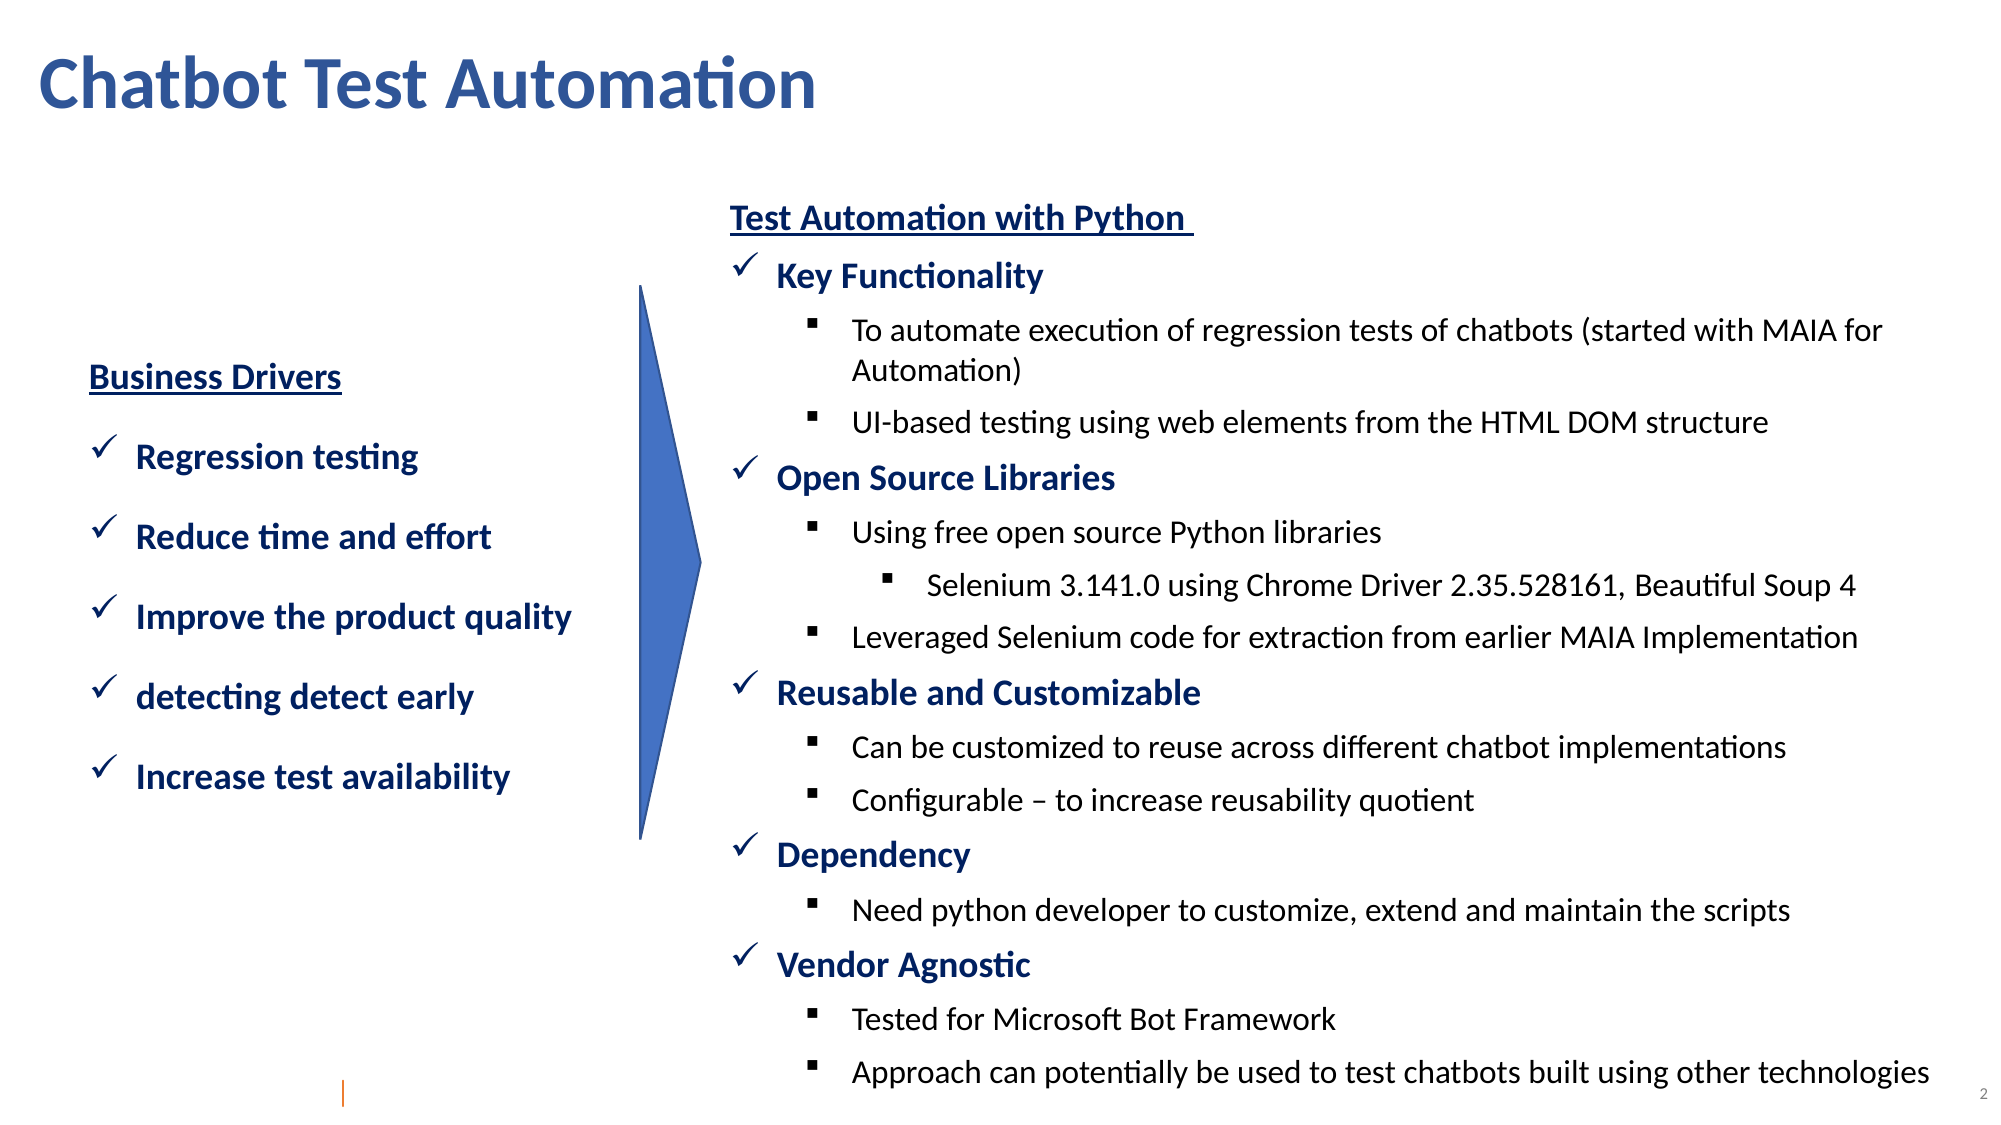

Chatbot Test Automation
Test Automation with Python
Key Functionality
To automate execution of regression tests of chatbots (started with MAIA for Automation)
UI-based testing using web elements from the HTML DOM structure
Open Source Libraries
Using free open source Python libraries
Selenium 3.141.0 using Chrome Driver 2.35.528161, Beautiful Soup 4
Leveraged Selenium code for extraction from earlier MAIA Implementation
Reusable and Customizable
Can be customized to reuse across different chatbot implementations
Configurable – to increase reusability quotient
Dependency
Need python developer to customize, extend and maintain the scripts
Vendor Agnostic
Tested for Microsoft Bot Framework
Approach can potentially be used to test chatbots built using other technologies
Business Drivers
Regression testing
Reduce time and effort
Improve the product quality
detecting detect early
Increase test availability